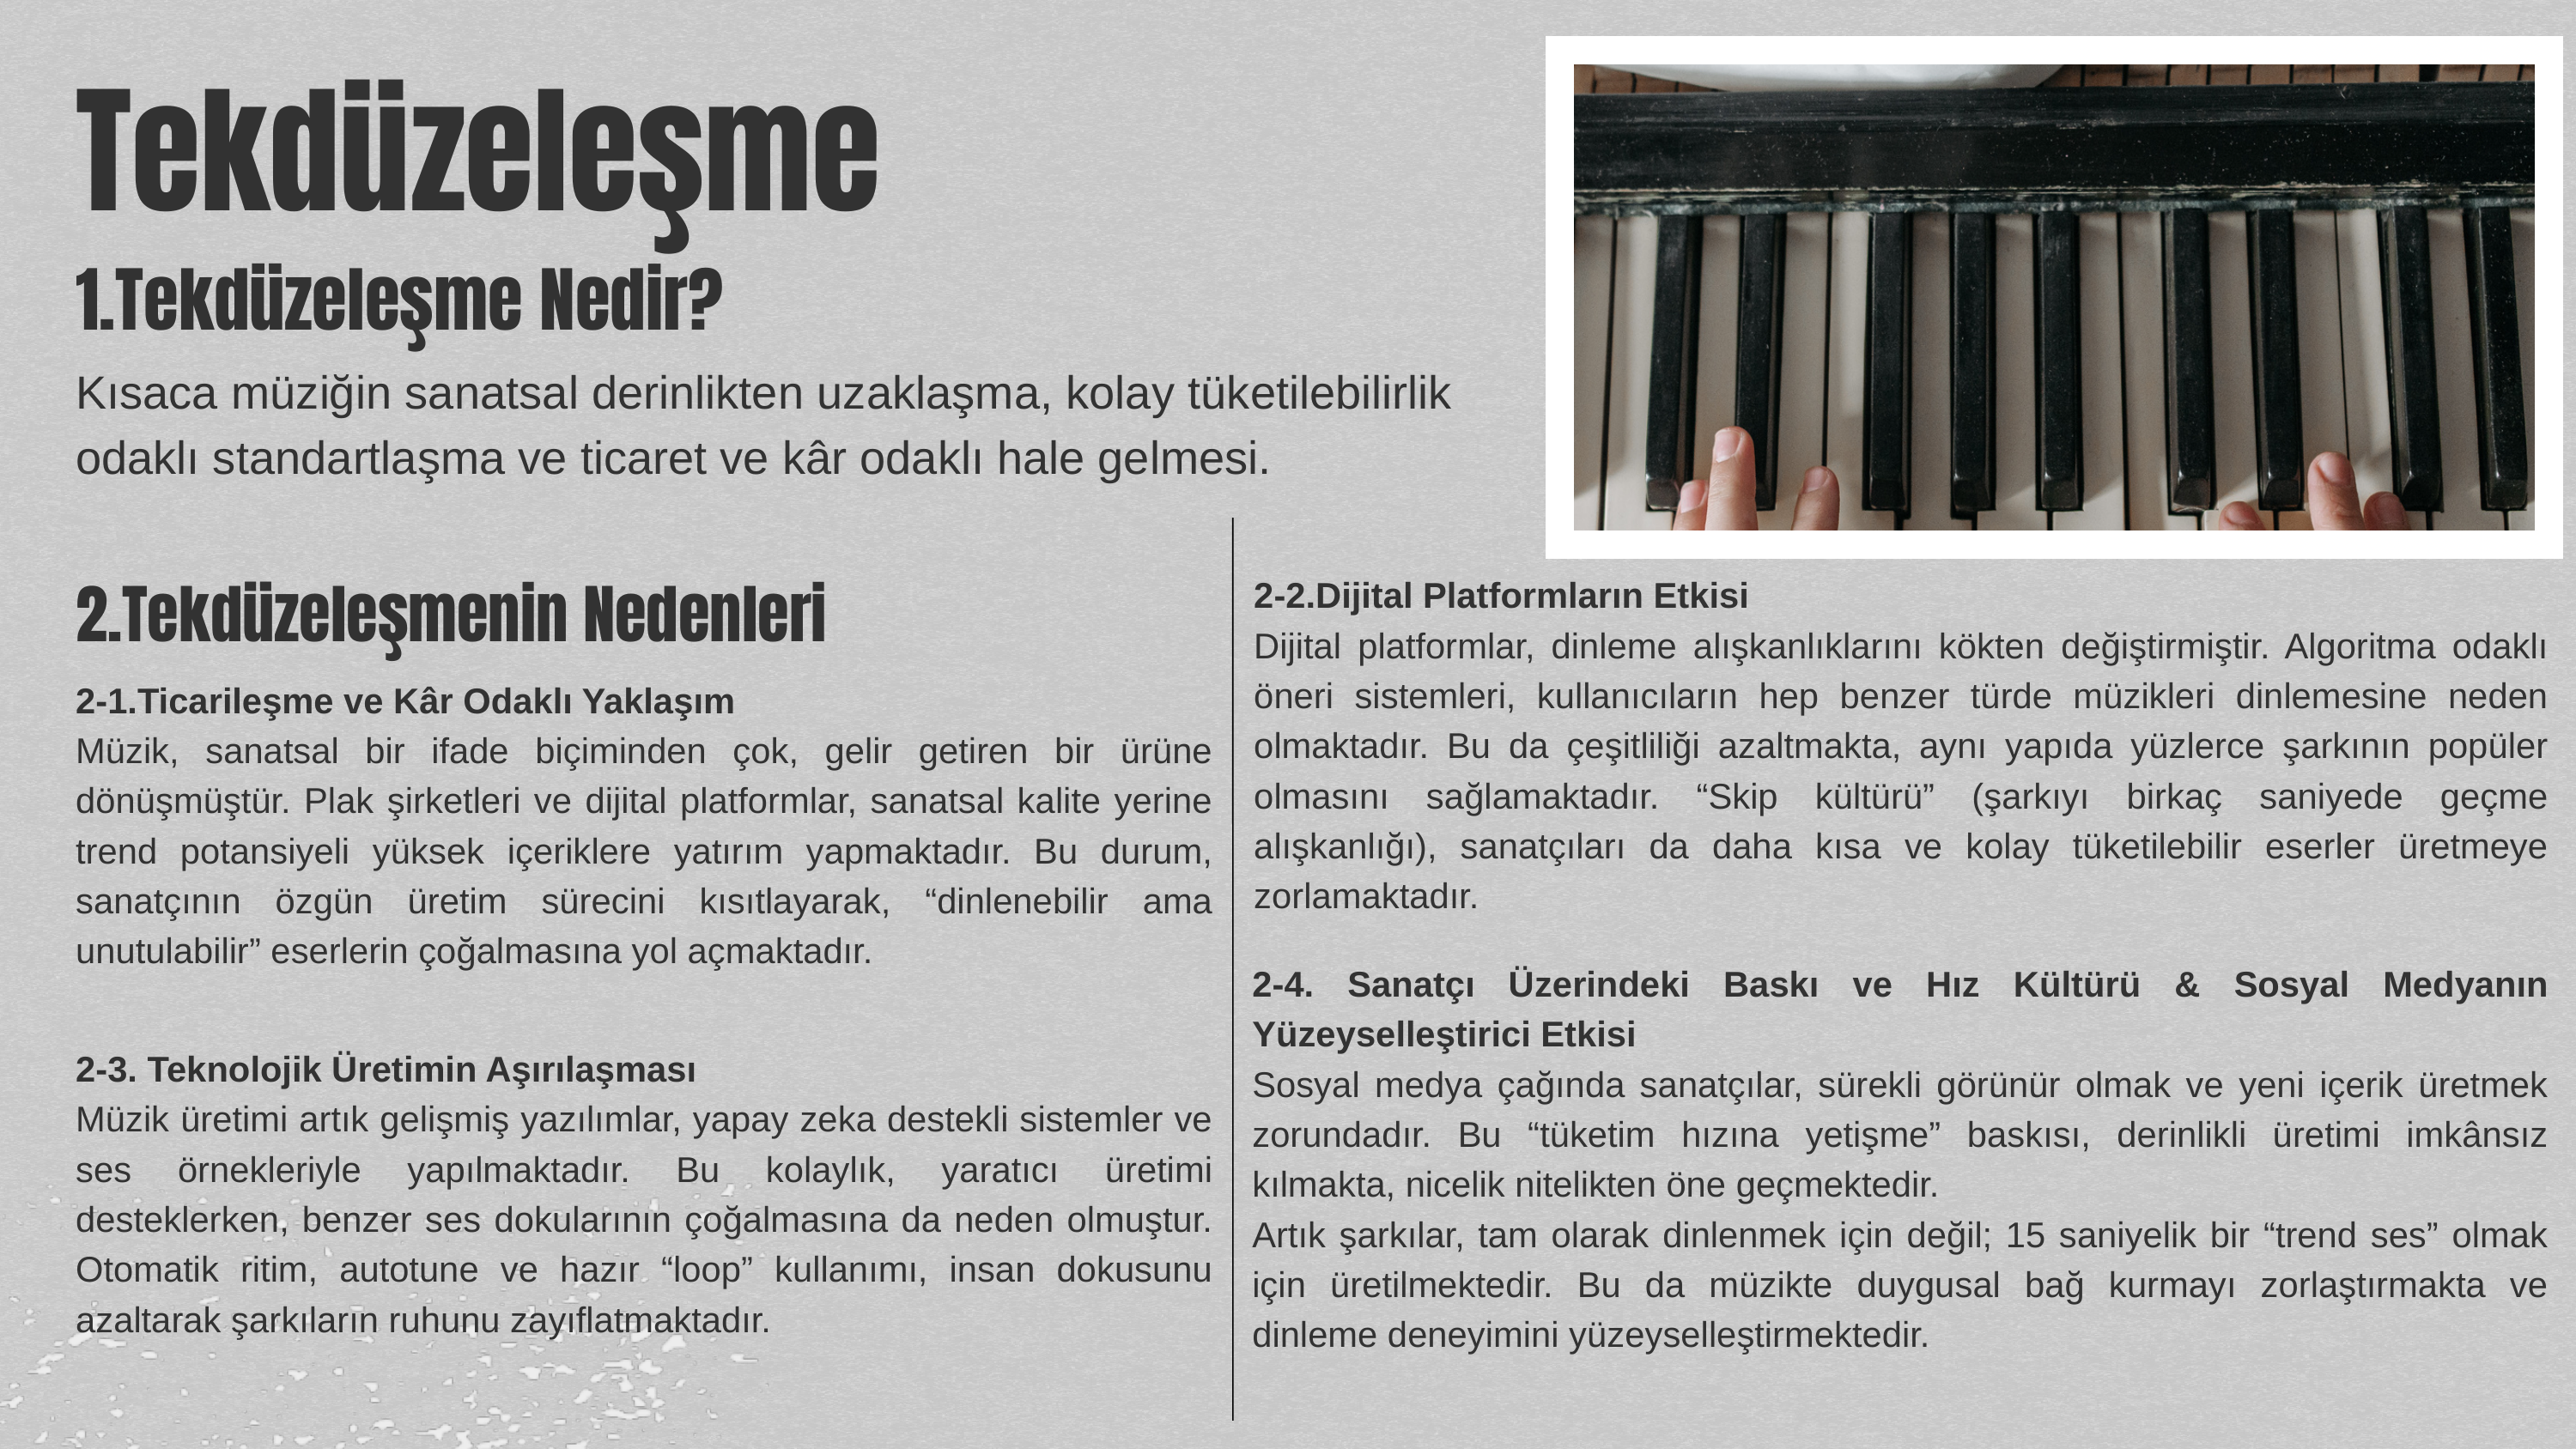

Tekdüzeleşme

1.Tekdüzeleşme Nedir?
Kısaca müziğin sanatsal derinlikten uzaklaşma, kolay tüketilebilirlik odaklı standartlaşma ve ticaret ve kâr odaklı hale gelmesi.

2.Tekdüzeleşmenin Nedenleri
2-2.Dijital Platformların Etkisi
Dijital platformlar, dinleme alışkanlıklarını kökten değiştirmiştir. Algoritma odaklı öneri sistemleri, kullanıcıların hep benzer türde müzikleri dinlemesine neden olmaktadır. Bu da çeşitliliği azaltmakta, aynı yapıda yüzlerce şarkının popüler olmasını sağlamaktadır. “Skip kültürü” (şarkıyı birkaç saniyede geçme alışkanlığı), sanatçıları da daha kısa ve kolay tüketilebilir eserler üretmeye zorlamaktadır.
2-1.Ticarileşme ve Kâr Odaklı Yaklaşım
Müzik, sanatsal bir ifade biçiminden çok, gelir getiren bir ürüne dönüşmüştür. Plak şirketleri ve dijital platformlar, sanatsal kalite yerine trend potansiyeli yüksek içeriklere yatırım yapmaktadır. Bu durum, sanatçının özgün üretim sürecini kısıtlayarak, “dinlenebilir ama unutulabilir” eserlerin çoğalmasına yol açmaktadır.
2-4. Sanatçı Üzerindeki Baskı ve Hız Kültürü & Sosyal Medyanın Yüzeyselleştirici Etkisi
Sosyal medya çağında sanatçılar, sürekli görünür olmak ve yeni içerik üretmek zorundadır. Bu “tüketim hızına yetişme” baskısı, derinlikli üretimi imkânsız kılmakta, nicelik nitelikten öne geçmektedir.
Artık şarkılar, tam olarak dinlenmek için değil; 15 saniyelik bir “trend ses” olmak için üretilmektedir. Bu da müzikte duygusal bağ kurmayı zorlaştırmakta ve dinleme deneyimini yüzeyselleştirmektedir.

2-3. Teknolojik Üretimin Aşırılaşması
Müzik üretimi artık gelişmiş yazılımlar, yapay zeka destekli sistemler ve ses örnekleriyle yapılmaktadır. Bu kolaylık, yaratıcı üretimi desteklerken, benzer ses dokularının çoğalmasına da neden olmuştur. Otomatik ritim, autotune ve hazır “loop” kullanımı, insan dokusunu azaltarak şarkıların ruhunu zayıflatmaktadır.